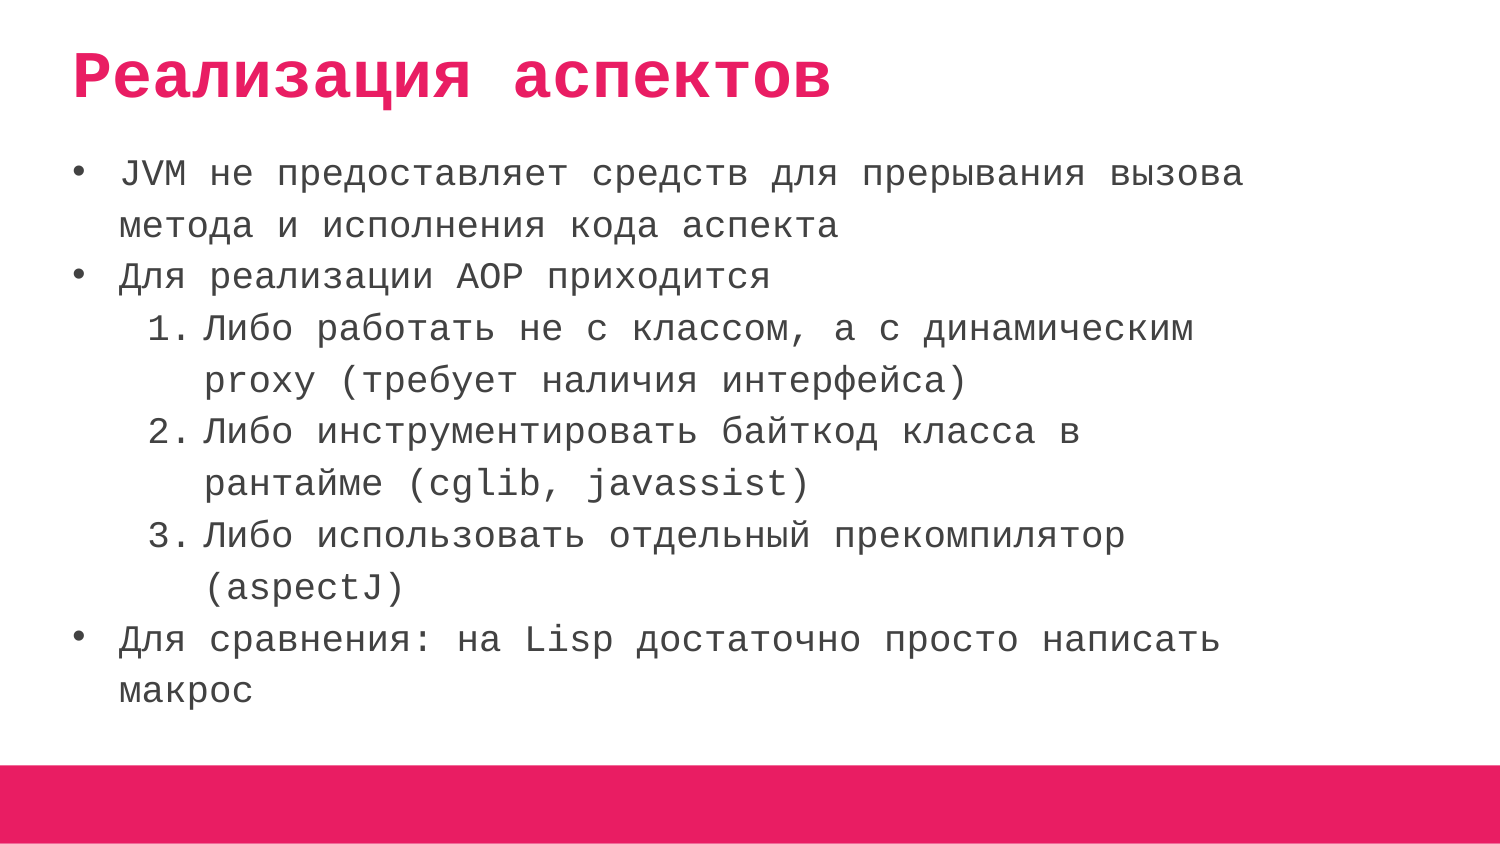

# Реализация аспектов
JVM не предоставляет средств для прерывания вызова метода и исполнения кода аспекта
Для реализации AOP приходится
Либо работать не с классом, а с динамическим proxy (требует наличия интерфейса)
Либо инструментировать байткод класса в рантайме (cglib, javassist)
Либо использовать отдельный прекомпилятор (aspectJ)
Для сравнения: на Lisp достаточно просто написать макрос